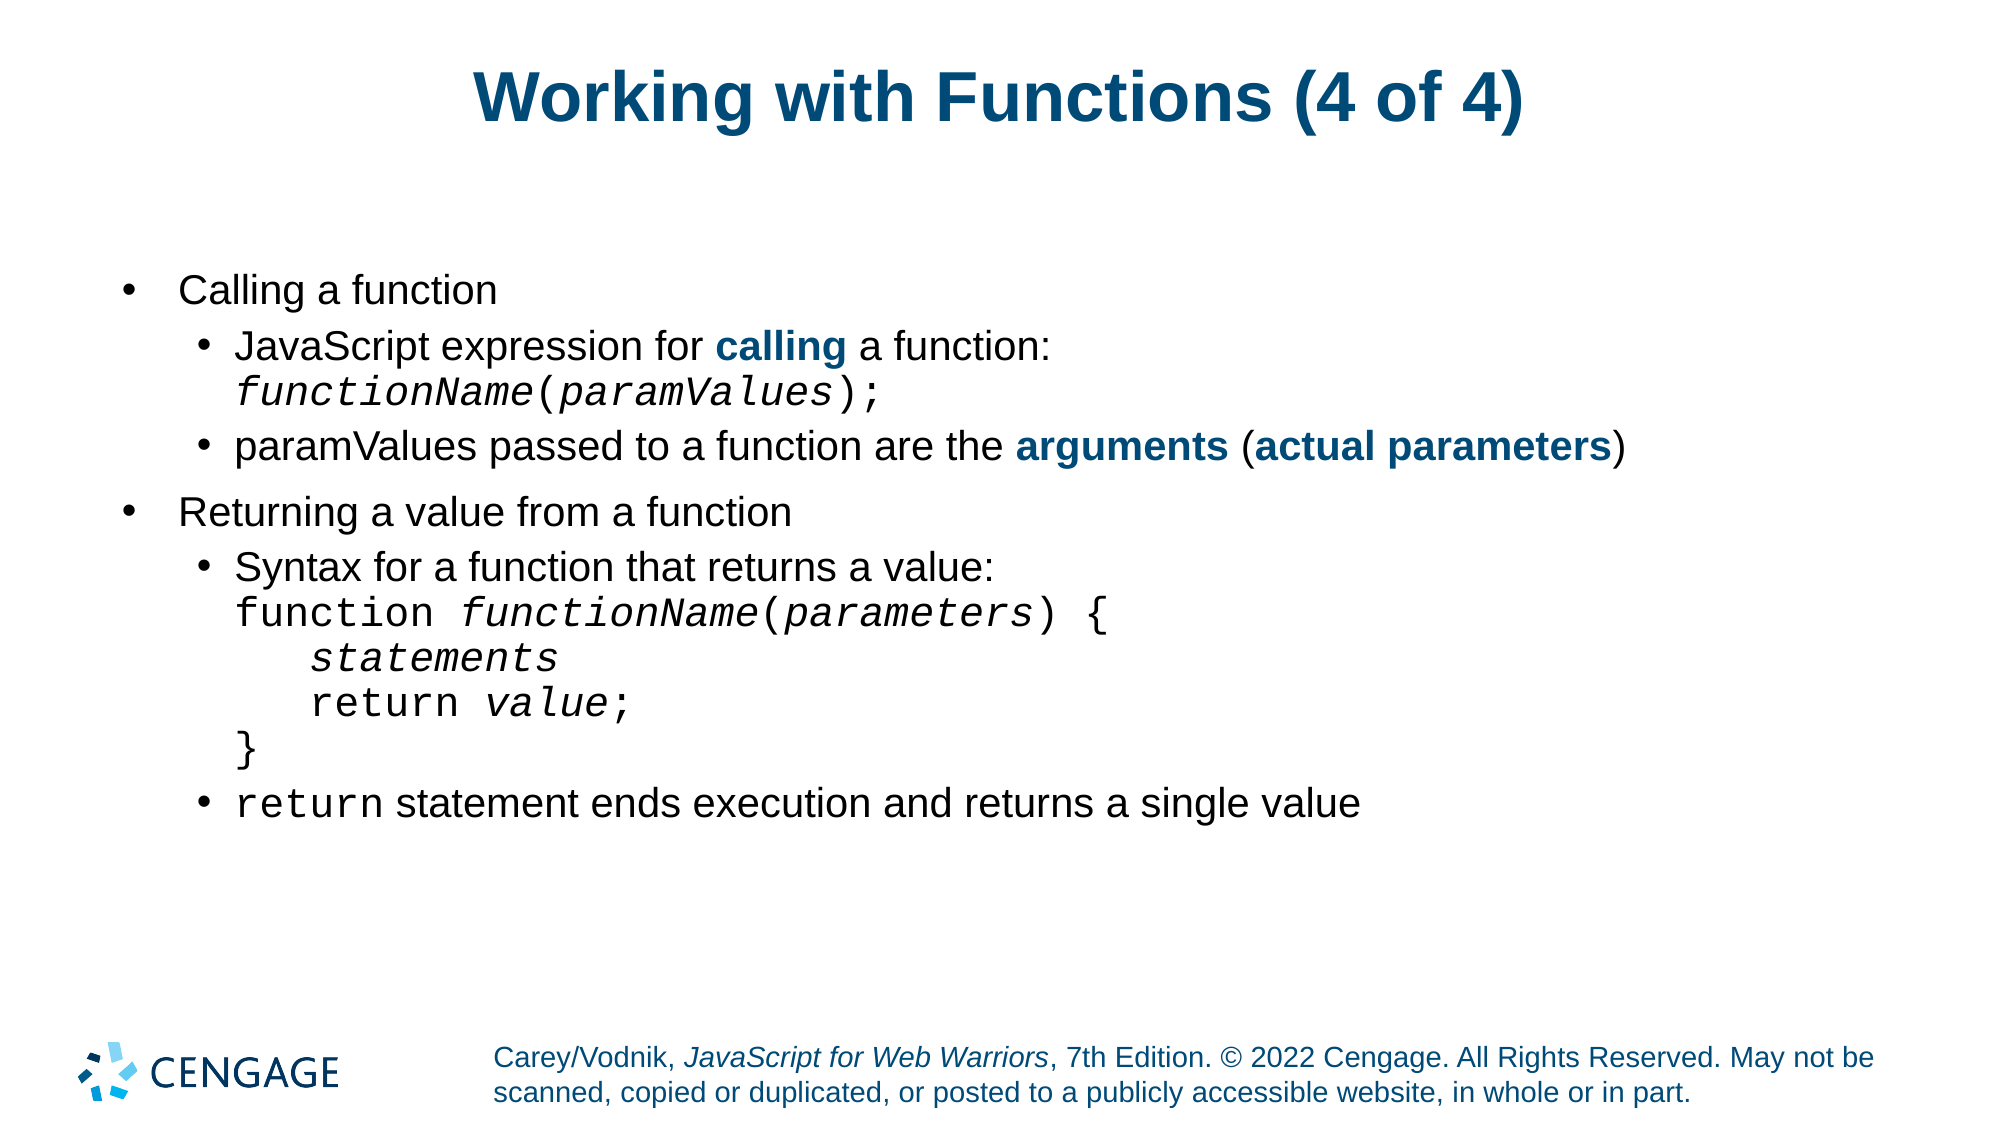

# Working with Functions (4 of 4)
Calling a function
JavaScript expression for calling a function:
functionName(paramValues);
paramValues passed to a function are the arguments (actual parameters)
Returning a value from a function
Syntax for a function that returns a value:
function functionName(parameters) {
   statements
   return value;
}
return statement ends execution and returns a single value